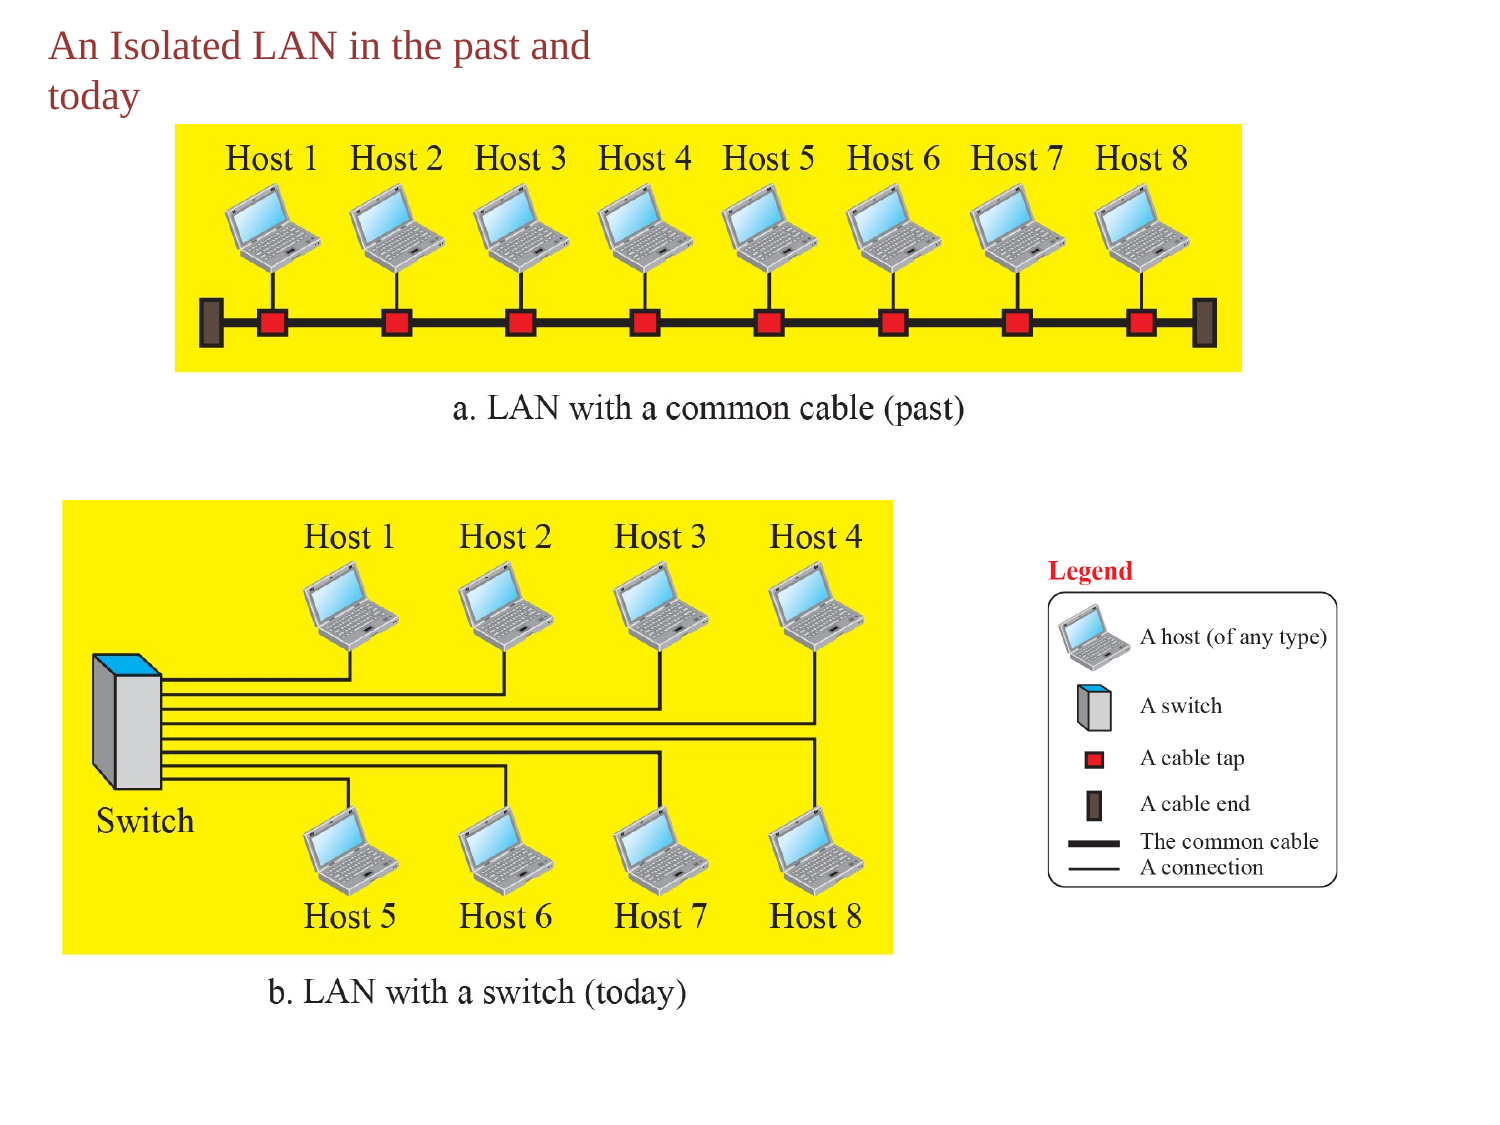

# An Isolated LAN in the past and today